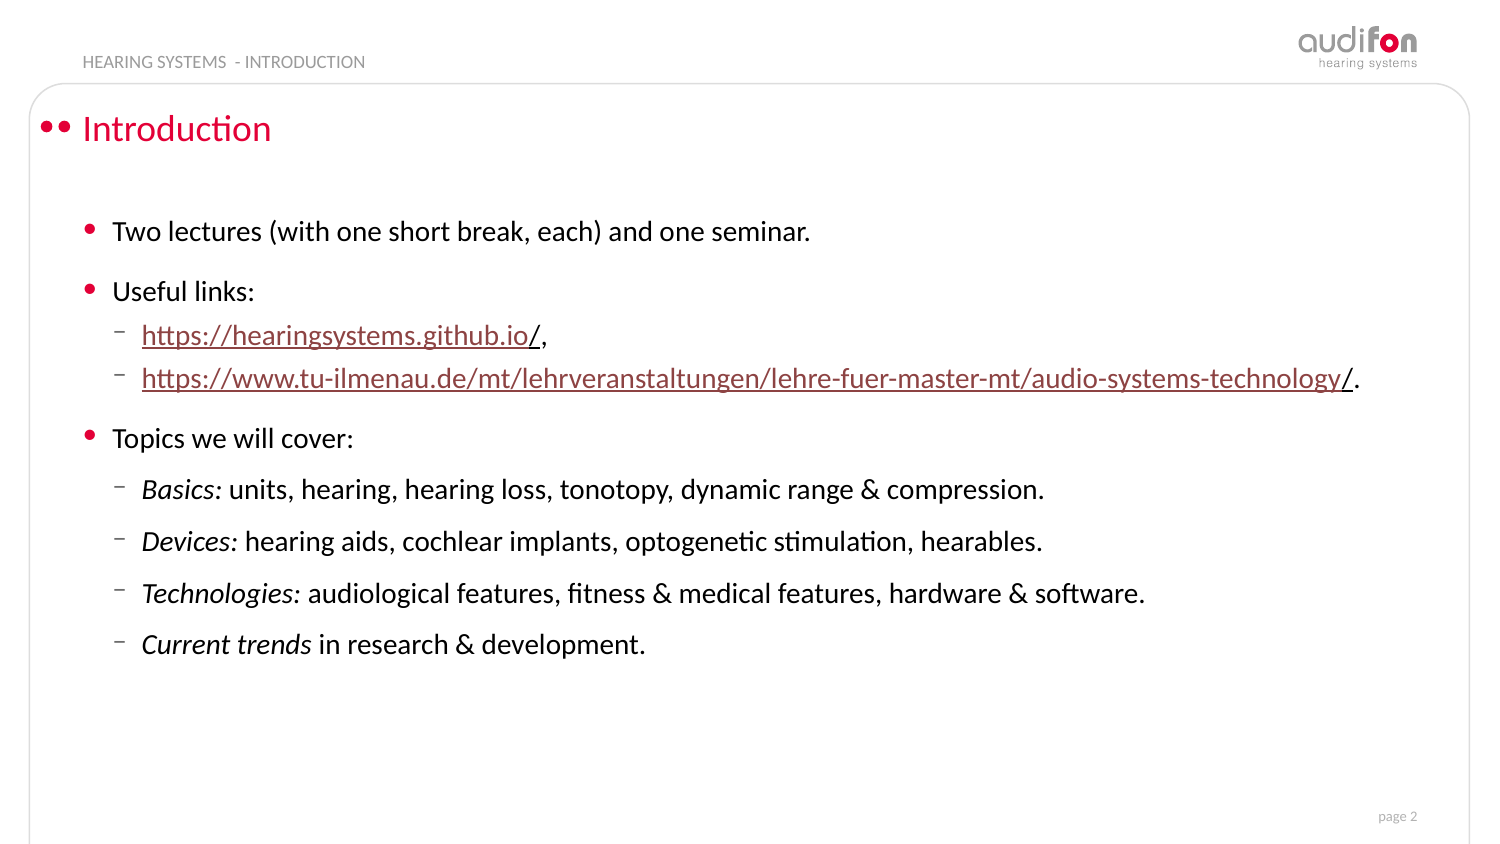

Hearing Systems  - Introduction
# Introduction
Two lectures (with one short break, each) and one seminar.
Useful links:
https://hearingsystems.github.io/,
https://www.tu-ilmenau.de/mt/lehrveranstaltungen/lehre-fuer-master-mt/audio-systems-technology/.
Topics we will cover:
Basics: units, hearing, hearing loss, tonotopy, dynamic range & compression.
Devices: hearing aids, cochlear implants, optogenetic stimulation, hearables.
Technologies: audiological features, fitness & medical features, hardware & software.
Current trends in research & development.

page 2